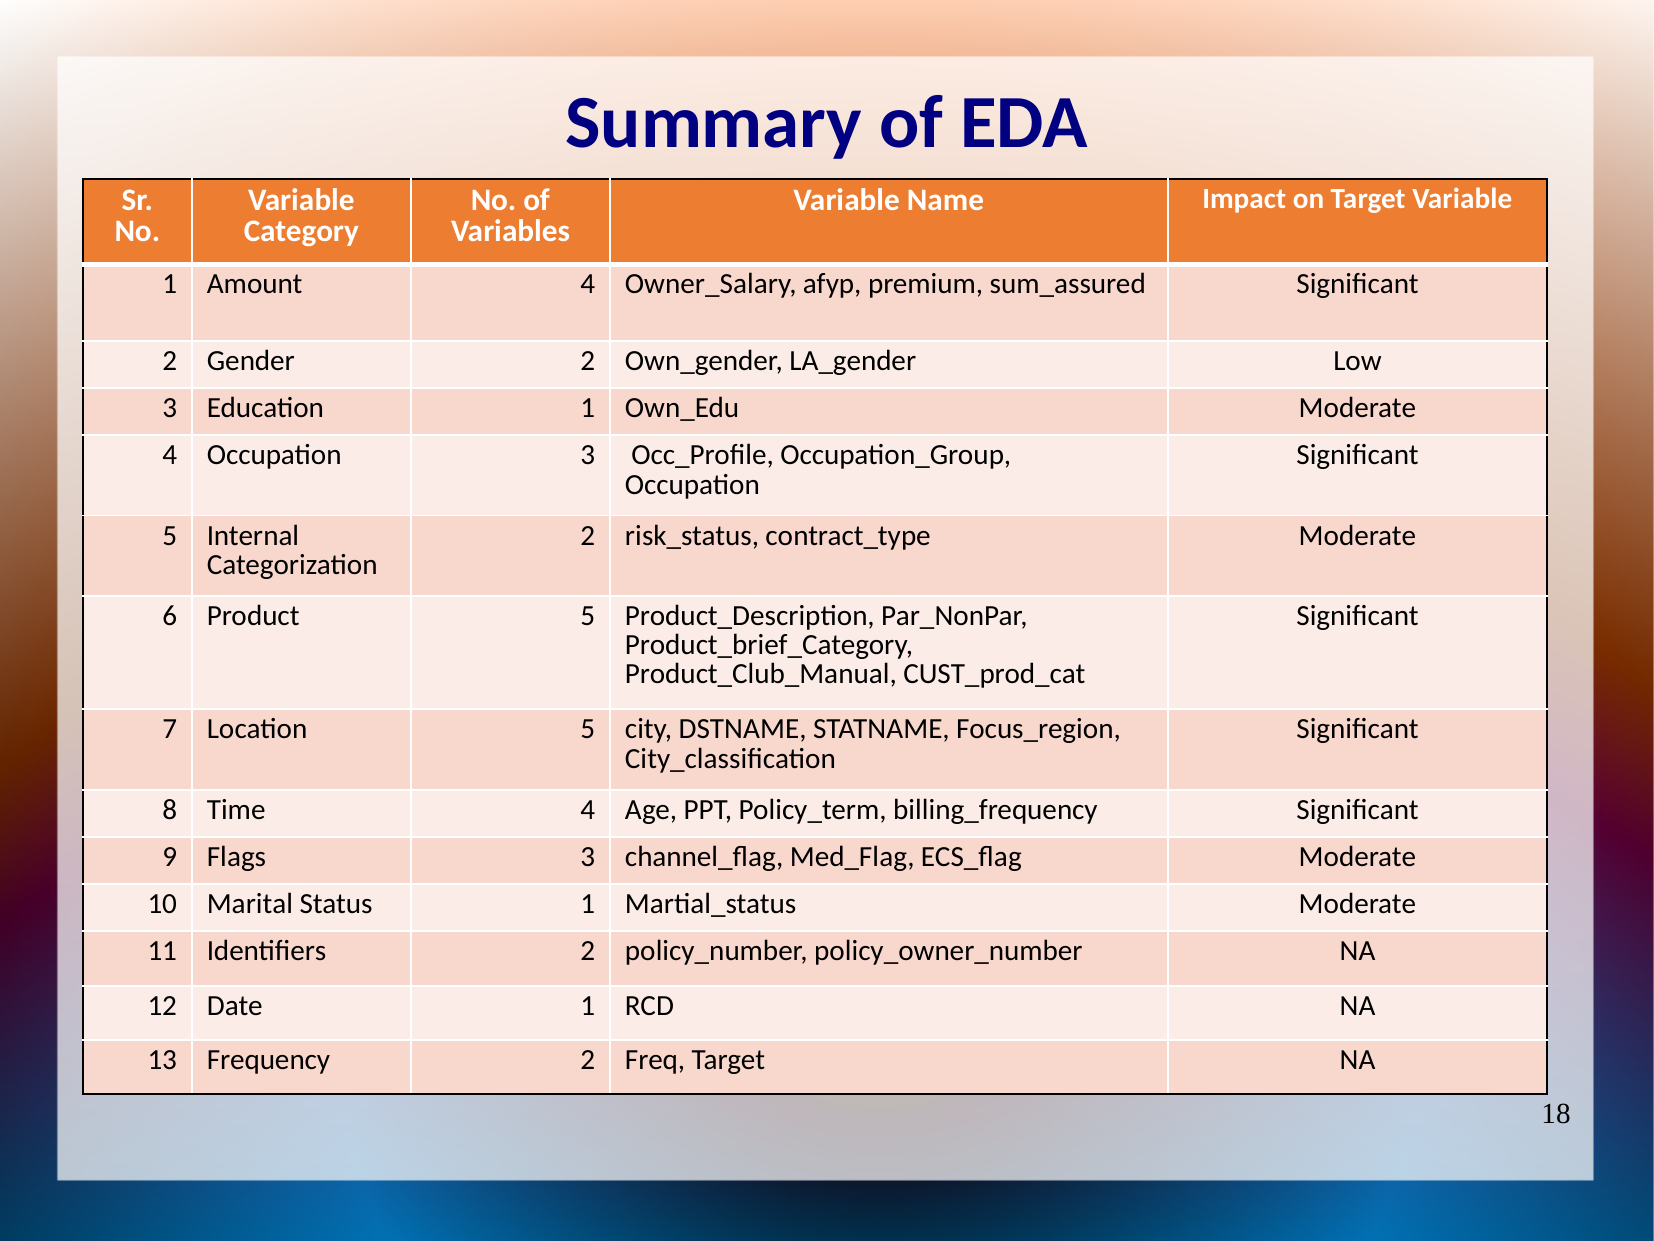

Summary of EDA
| Sr. No. | Variable Category | No. of Variables | Variable Name | Impact on Target Variable |
| --- | --- | --- | --- | --- |
| 1 | Amount | 4 | Owner\_Salary, afyp, premium, sum\_assured | Significant |
| 2 | Gender | 2 | Own\_gender, LA\_gender | Low |
| 3 | Education | 1 | Own\_Edu | Moderate |
| 4 | Occupation | 3 | Occ\_Profile, Occupation\_Group, Occupation | Significant |
| 5 | Internal Categorization | 2 | risk\_status, contract\_type | Moderate |
| 6 | Product | 5 | Product\_Description, Par\_NonPar, Product\_brief\_Category, Product\_Club\_Manual, CUST\_prod\_cat | Significant |
| 7 | Location | 5 | city, DSTNAME, STATNAME, Focus\_region, City\_classification | Significant |
| 8 | Time | 4 | Age, PPT, Policy\_term, billing\_frequency | Significant |
| 9 | Flags | 3 | channel\_flag, Med\_Flag, ECS\_flag | Moderate |
| 10 | Marital Status | 1 | Martial\_status | Moderate |
| 11 | Identifiers | 2 | policy\_number, policy\_owner\_number | NA |
| 12 | Date | 1 | RCD | NA |
| 13 | Frequency | 2 | Freq, Target | NA |
18